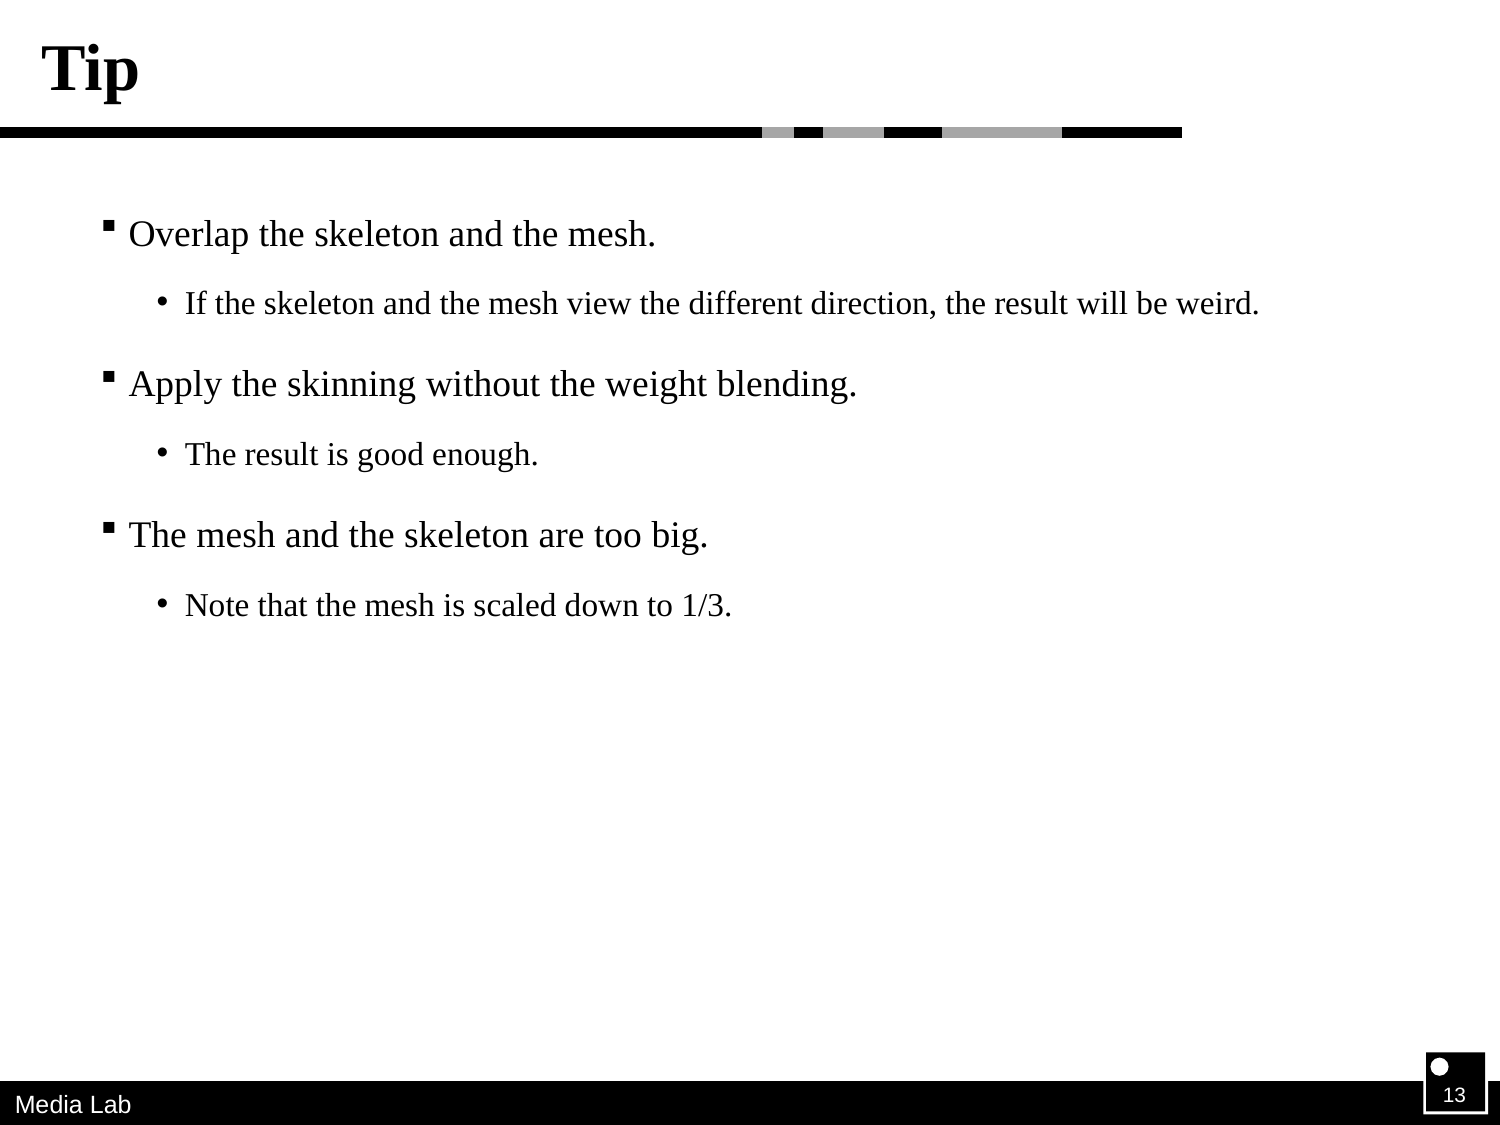

# Tip
Overlap the skeleton and the mesh.
If the skeleton and the mesh view the different direction, the result will be weird.
Apply the skinning without the weight blending.
The result is good enough.
The mesh and the skeleton are too big.
Note that the mesh is scaled down to 1/3.

13